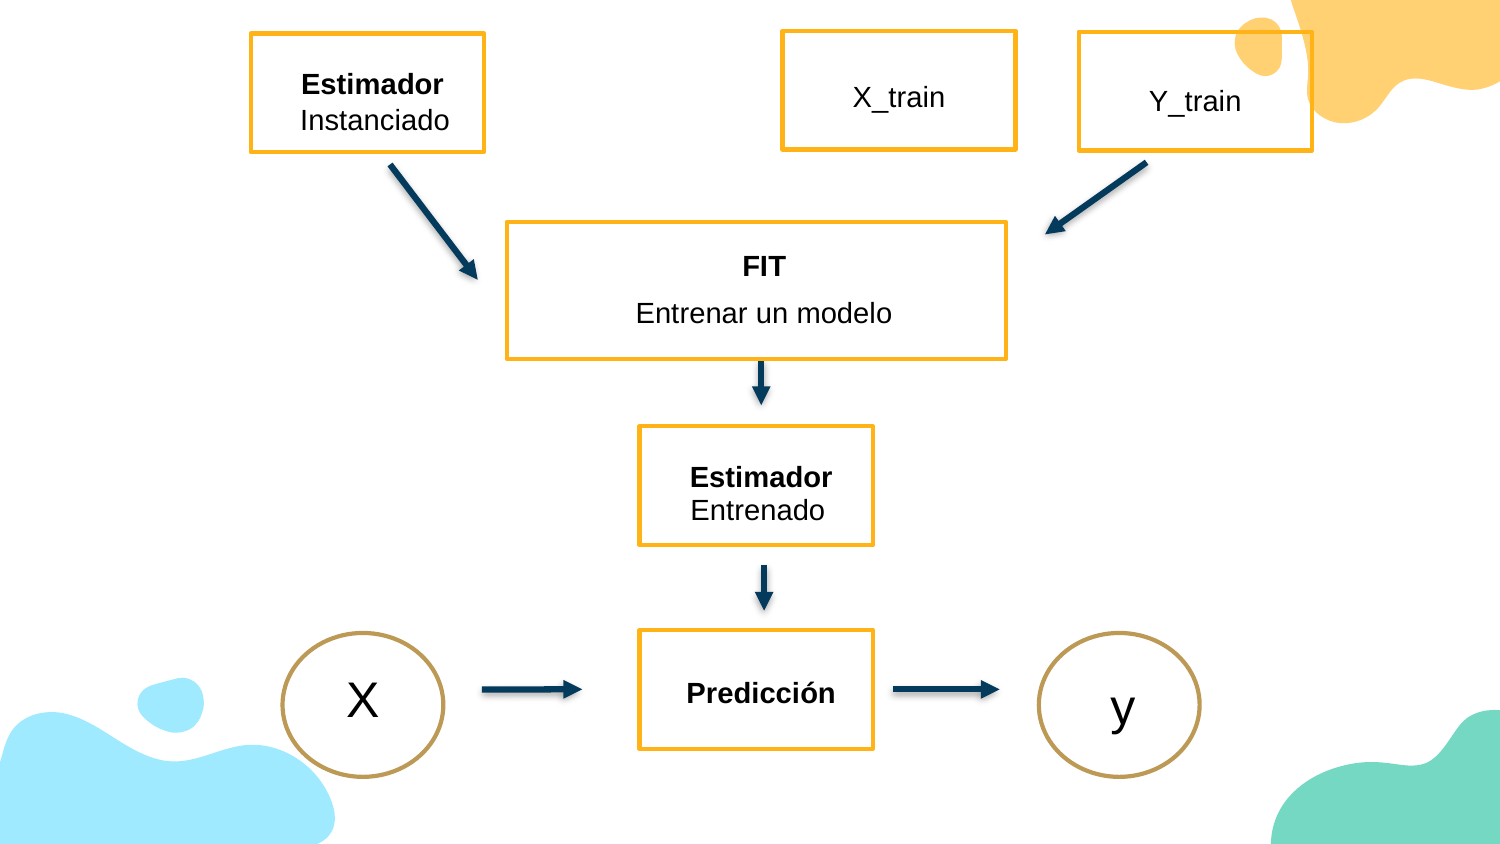

Estimador
X_train
Y_train
Instanciado

FIT
Entrenar un modelo

Estimador
Entrenado

X
Predicción
y